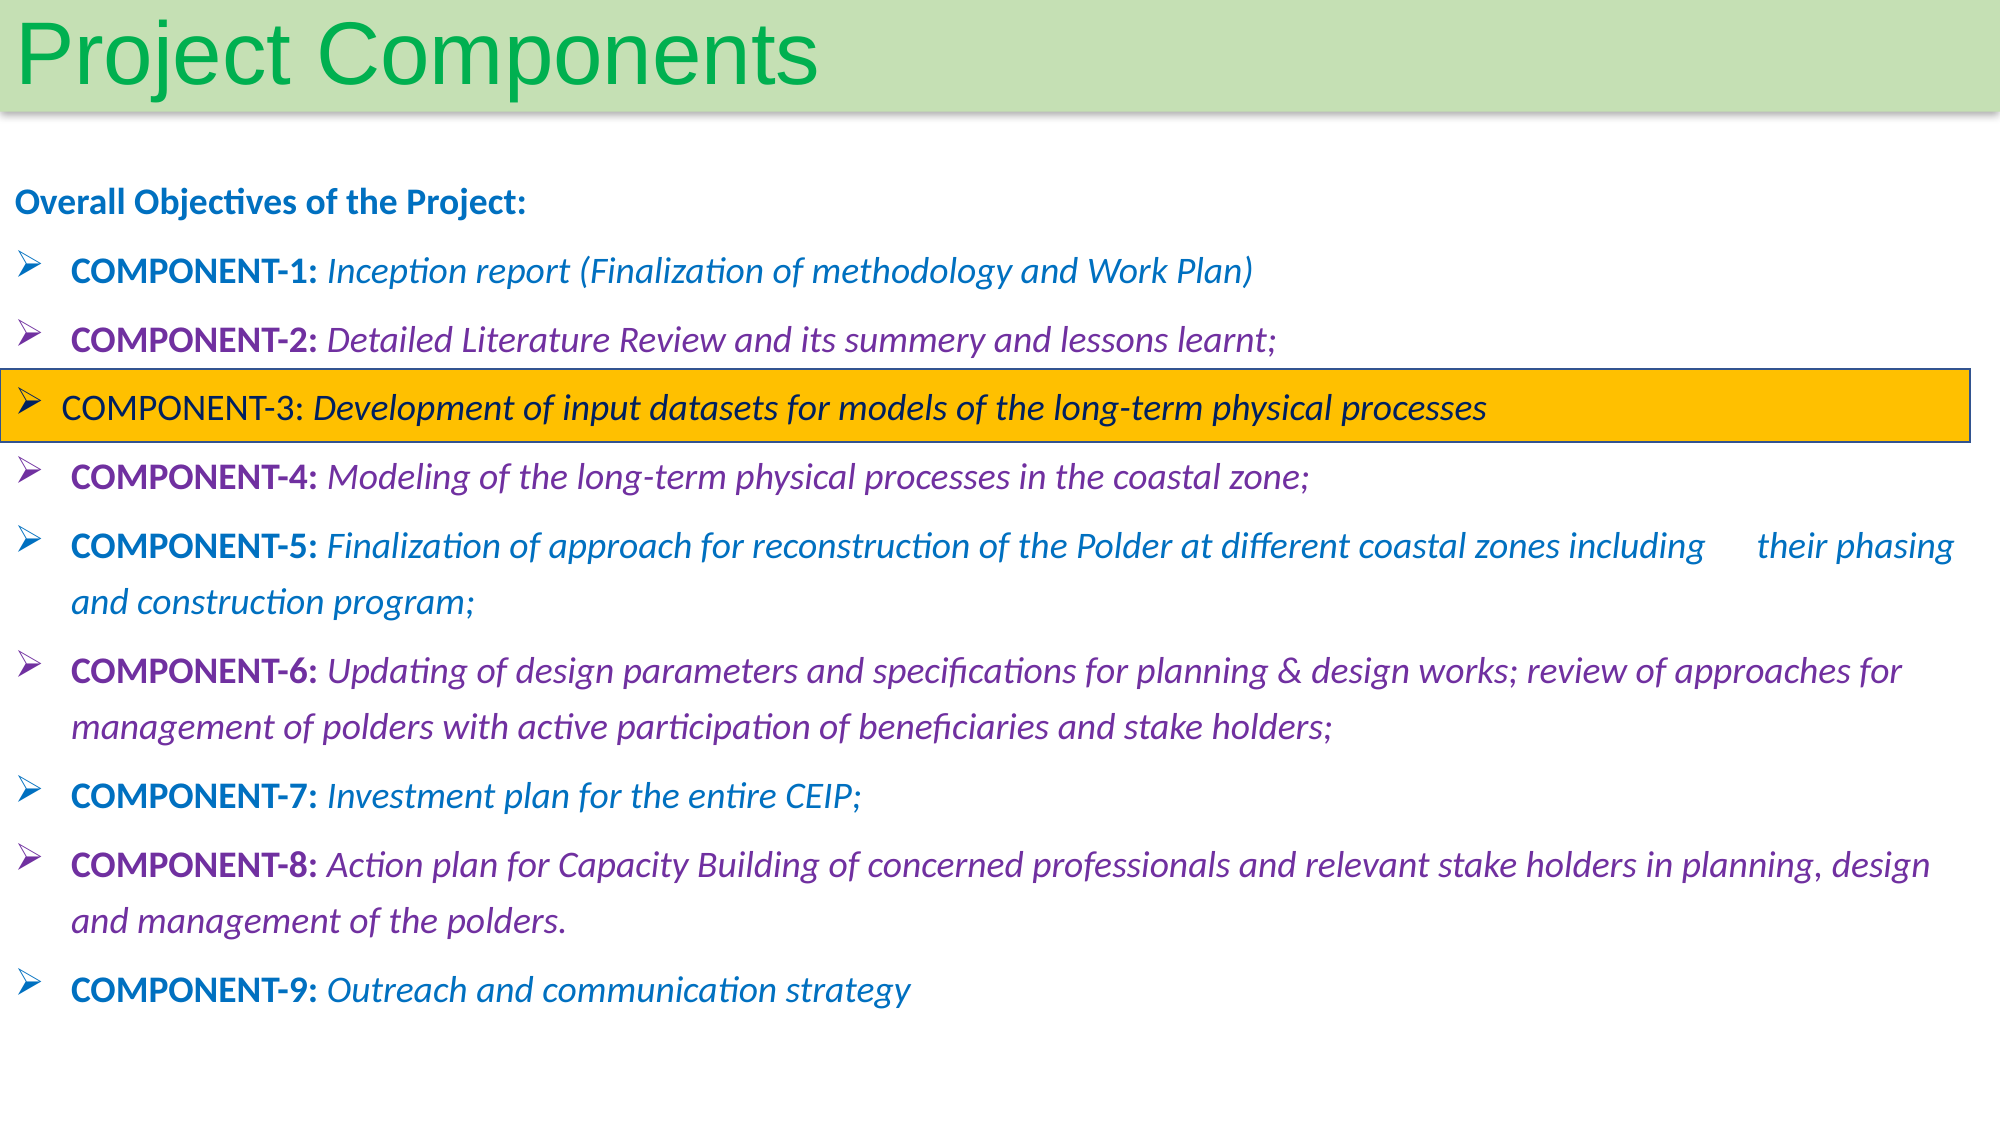

# Project Components
Overall Objectives of the Project:
COMPONENT-1: Inception report (Finalization of methodology and Work Plan)
COMPONENT-2: Detailed Literature Review and its summery and lessons learnt;
COMPONENT-3: Development of input datasets for models of the long-term physical processes
COMPONENT-4: Modeling of the long-term physical processes in the coastal zone;
COMPONENT-5: Finalization of approach for reconstruction of the Polder at different coastal zones including      their phasing and construction program;
COMPONENT-6: Updating of design parameters and specifications for planning & design works; review of approaches for management of polders with active participation of beneficiaries and stake holders;
COMPONENT-7: Investment plan for the entire CEIP;
COMPONENT-8: Action plan for Capacity Building of concerned professionals and relevant stake holders in planning, design and management of the polders.
COMPONENT-9: Outreach and communication strategy
COMPONENT-3: Development of input datasets for models of the long-term physical processes